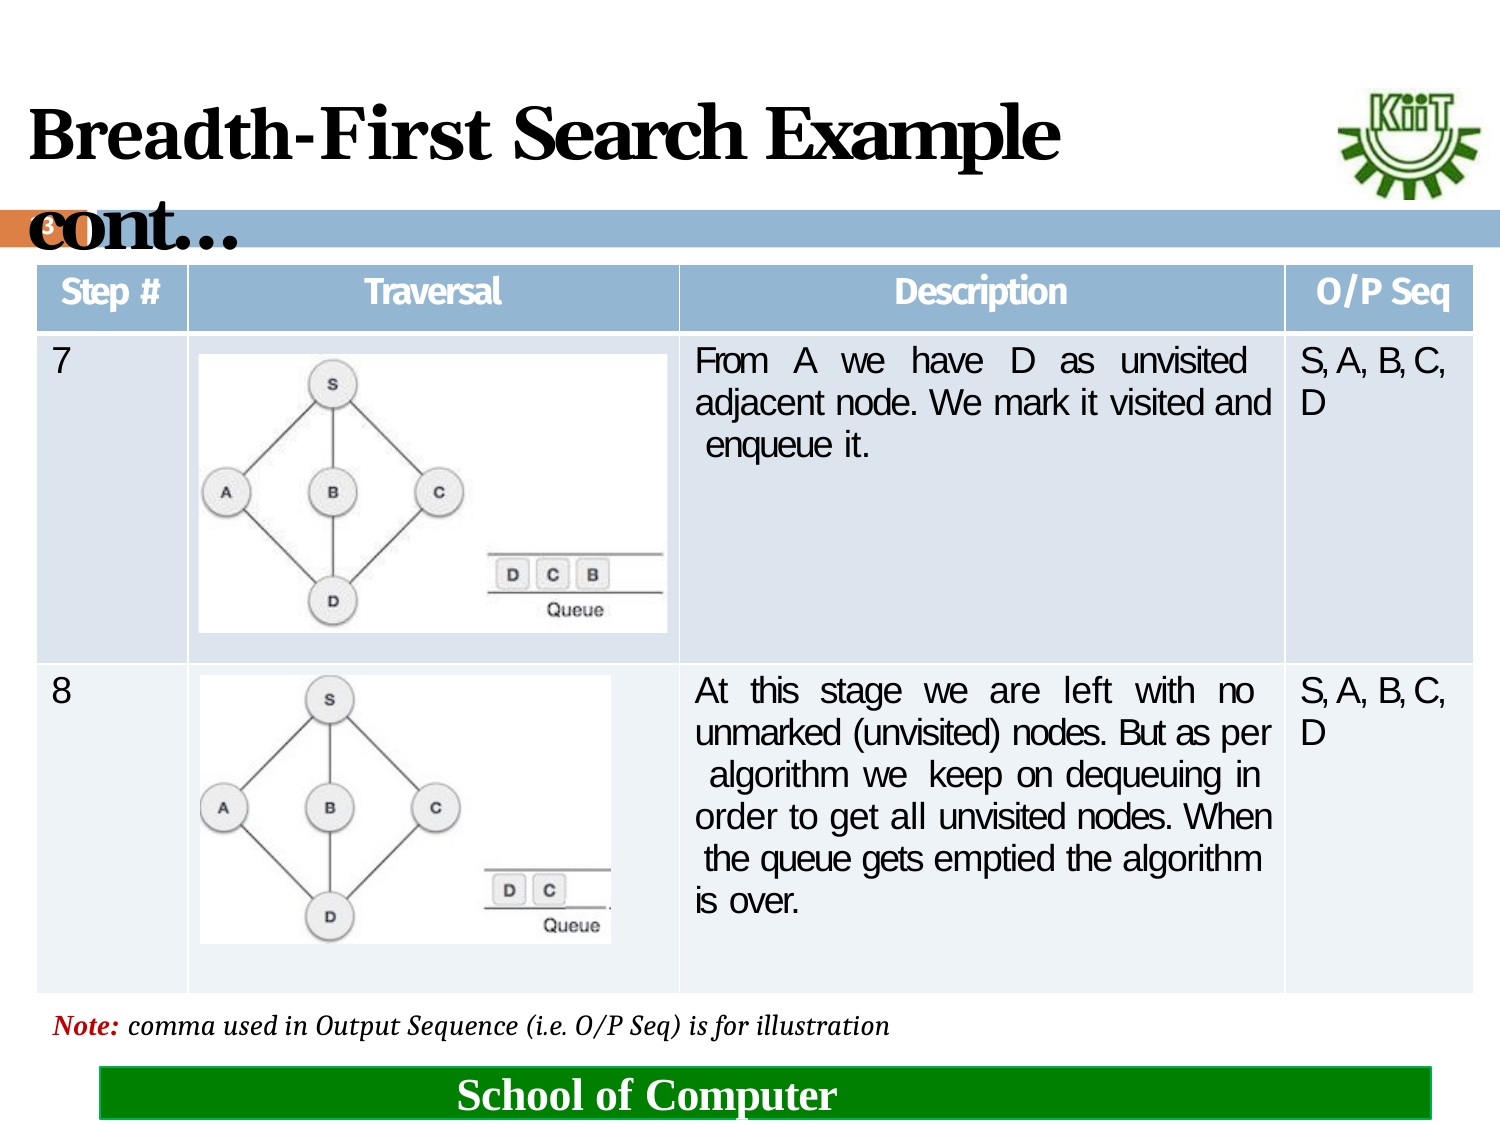

# Breadth-First Search Example cont…

23
| Step # | Traversal | Description | O/P Seq |
| --- | --- | --- | --- |
| 7 |  | From A we have D as unvisited adjacent node. We mark it visited and enqueue it. | S, A, B, C, D |
| 8 |  | At this stage we are left with no unmarked (unvisited) nodes. But as per algorithm we keep on dequeuing in order to get all unvisited nodes. When the queue gets emptied the algorithm is over. | S, A, B, C, D |

Note: comma used in Output Sequence (i.e. O/P Seq) is for illustration

School of Computer Engineering